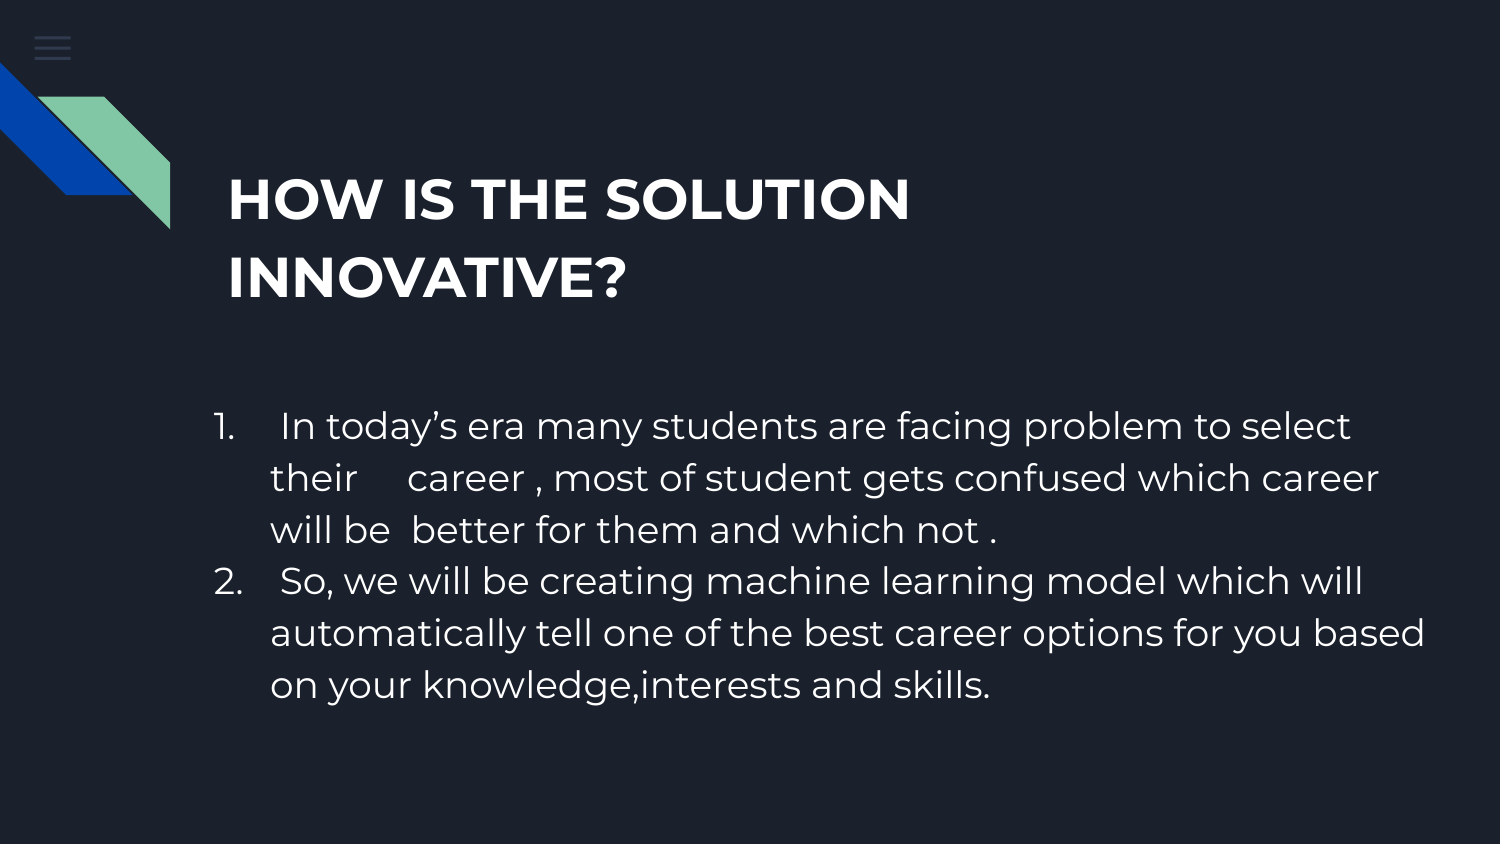

# HOW IS THE SOLUTION INNOVATIVE?
 In today’s era many students are facing problem to select their     career , most of student gets confused which career will be  better for them and which not .
 So, we will be creating machine learning model which will automatically tell one of the best career options for you based on your knowledge,interests and skills.